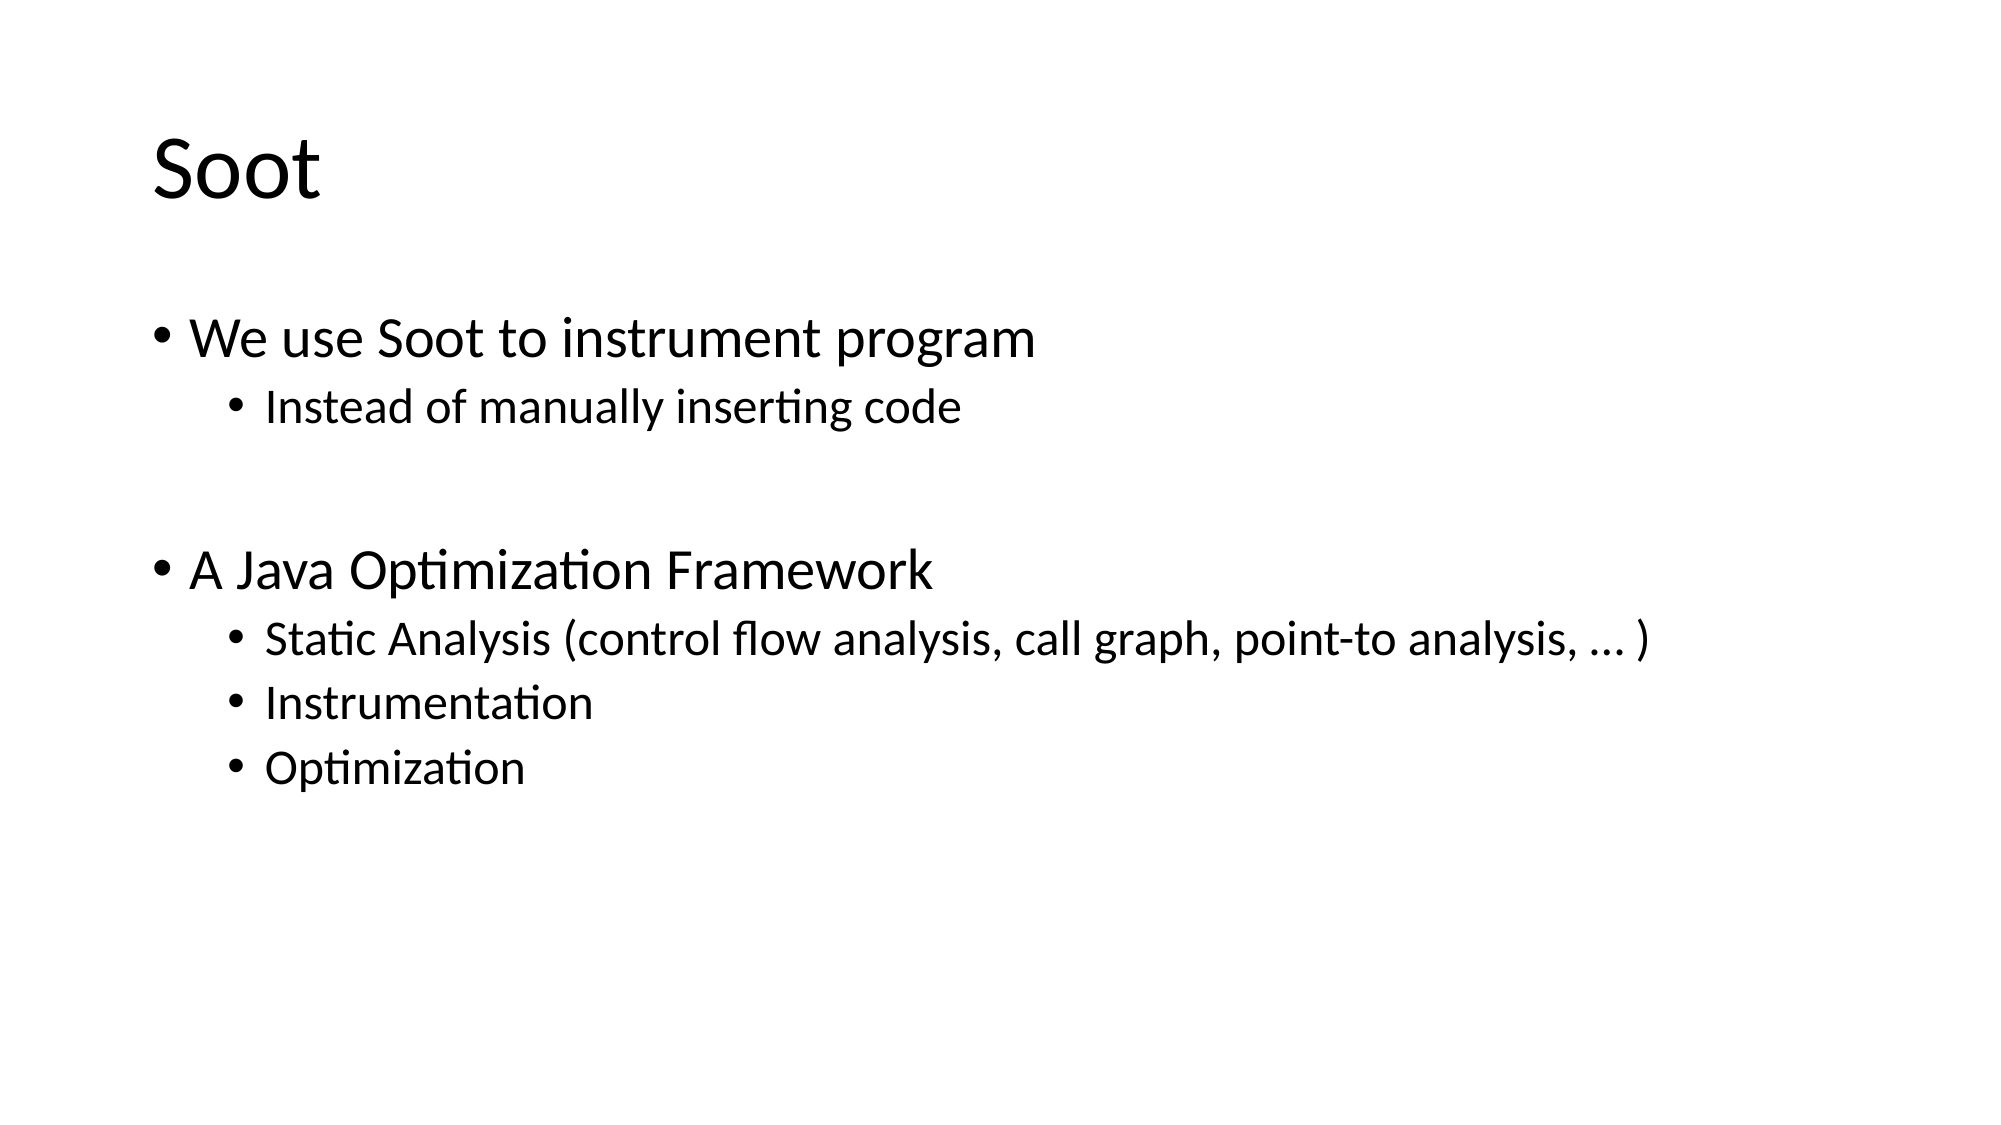

# Soot
We use Soot to instrument program
Instead of manually inserting code

A Java Optimization Framework
Static Analysis (control flow analysis, call graph, point-to analysis, … )
Instrumentation
Optimization